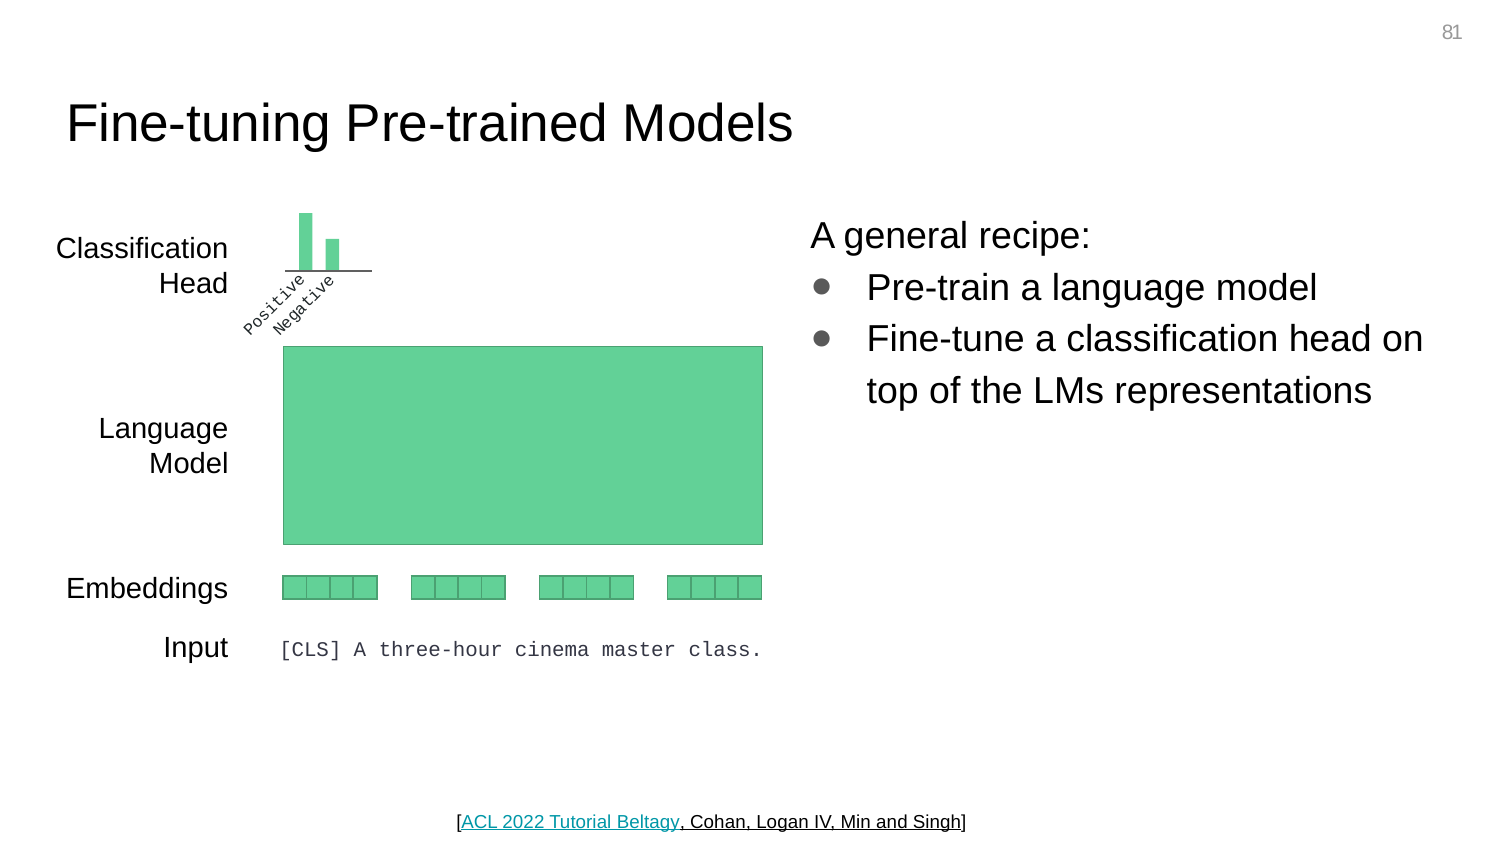

81
# Fine-tuning Pre-trained Models
A general recipe:
Pre-train a language model
Fine-tune a classification head on top of the LMs representations

Classiﬁcation
Head
Positive
Negative

Language
Model
Embeddings
Input
|  |  |  |  |
| --- | --- | --- | --- |
|  |  |  |  |
| --- | --- | --- | --- |
|  |  |  |  |
| --- | --- | --- | --- |
|  |  |  |  |
| --- | --- | --- | --- |
[CLS] A three-hour cinema master class.
[ACL 2022 Tutorial Beltagy, Cohan, Logan IV, Min and Singh]